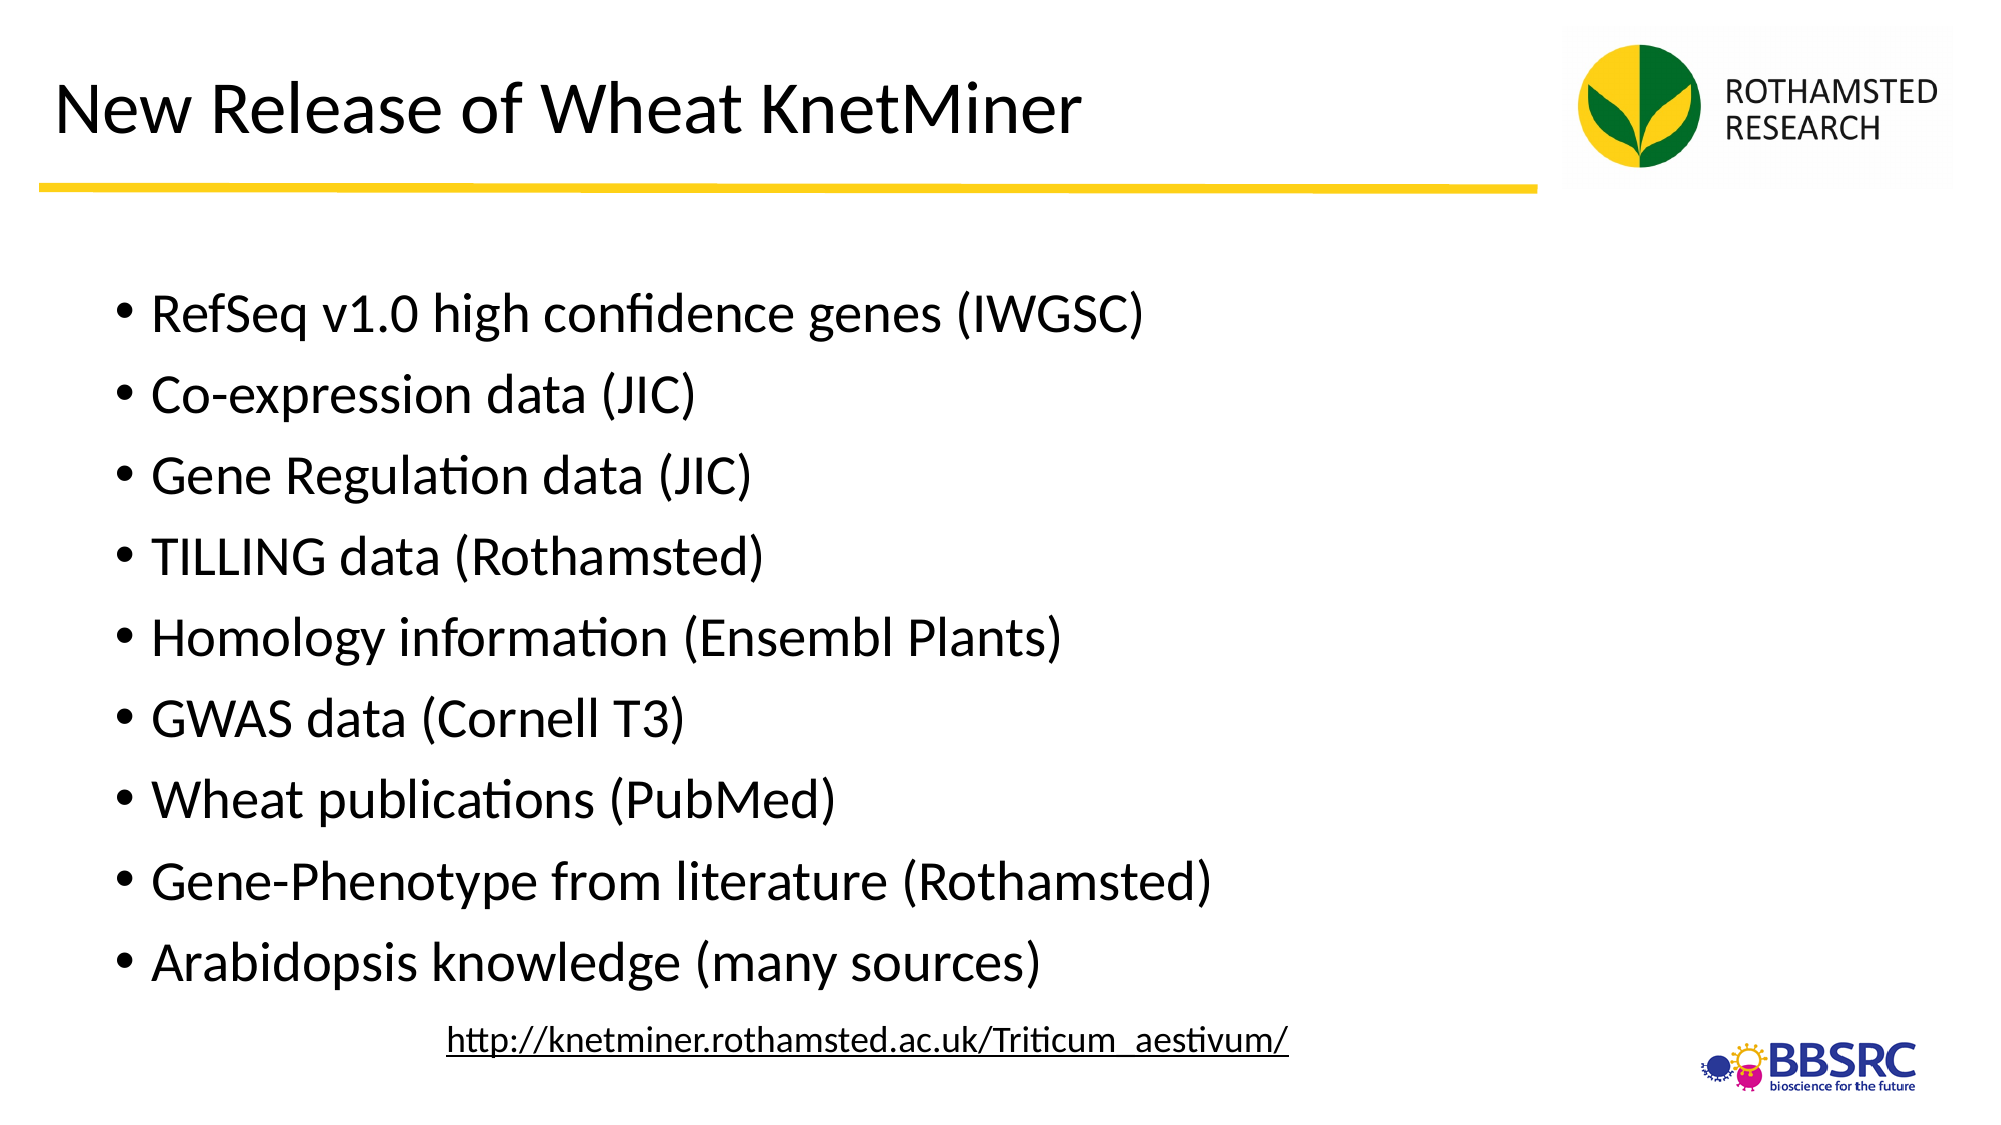

# New Release of Wheat KnetMiner
RefSeq v1.0 high confidence genes (IWGSC)
Co-expression data (JIC)
Gene Regulation data (JIC)
TILLING data (Rothamsted)
Homology information (Ensembl Plants)
GWAS data (Cornell T3)
Wheat publications (PubMed)
Gene-Phenotype from literature (Rothamsted)
Arabidopsis knowledge (many sources)

http://knetminer.rothamsted.ac.uk/Triticum_aestivum/